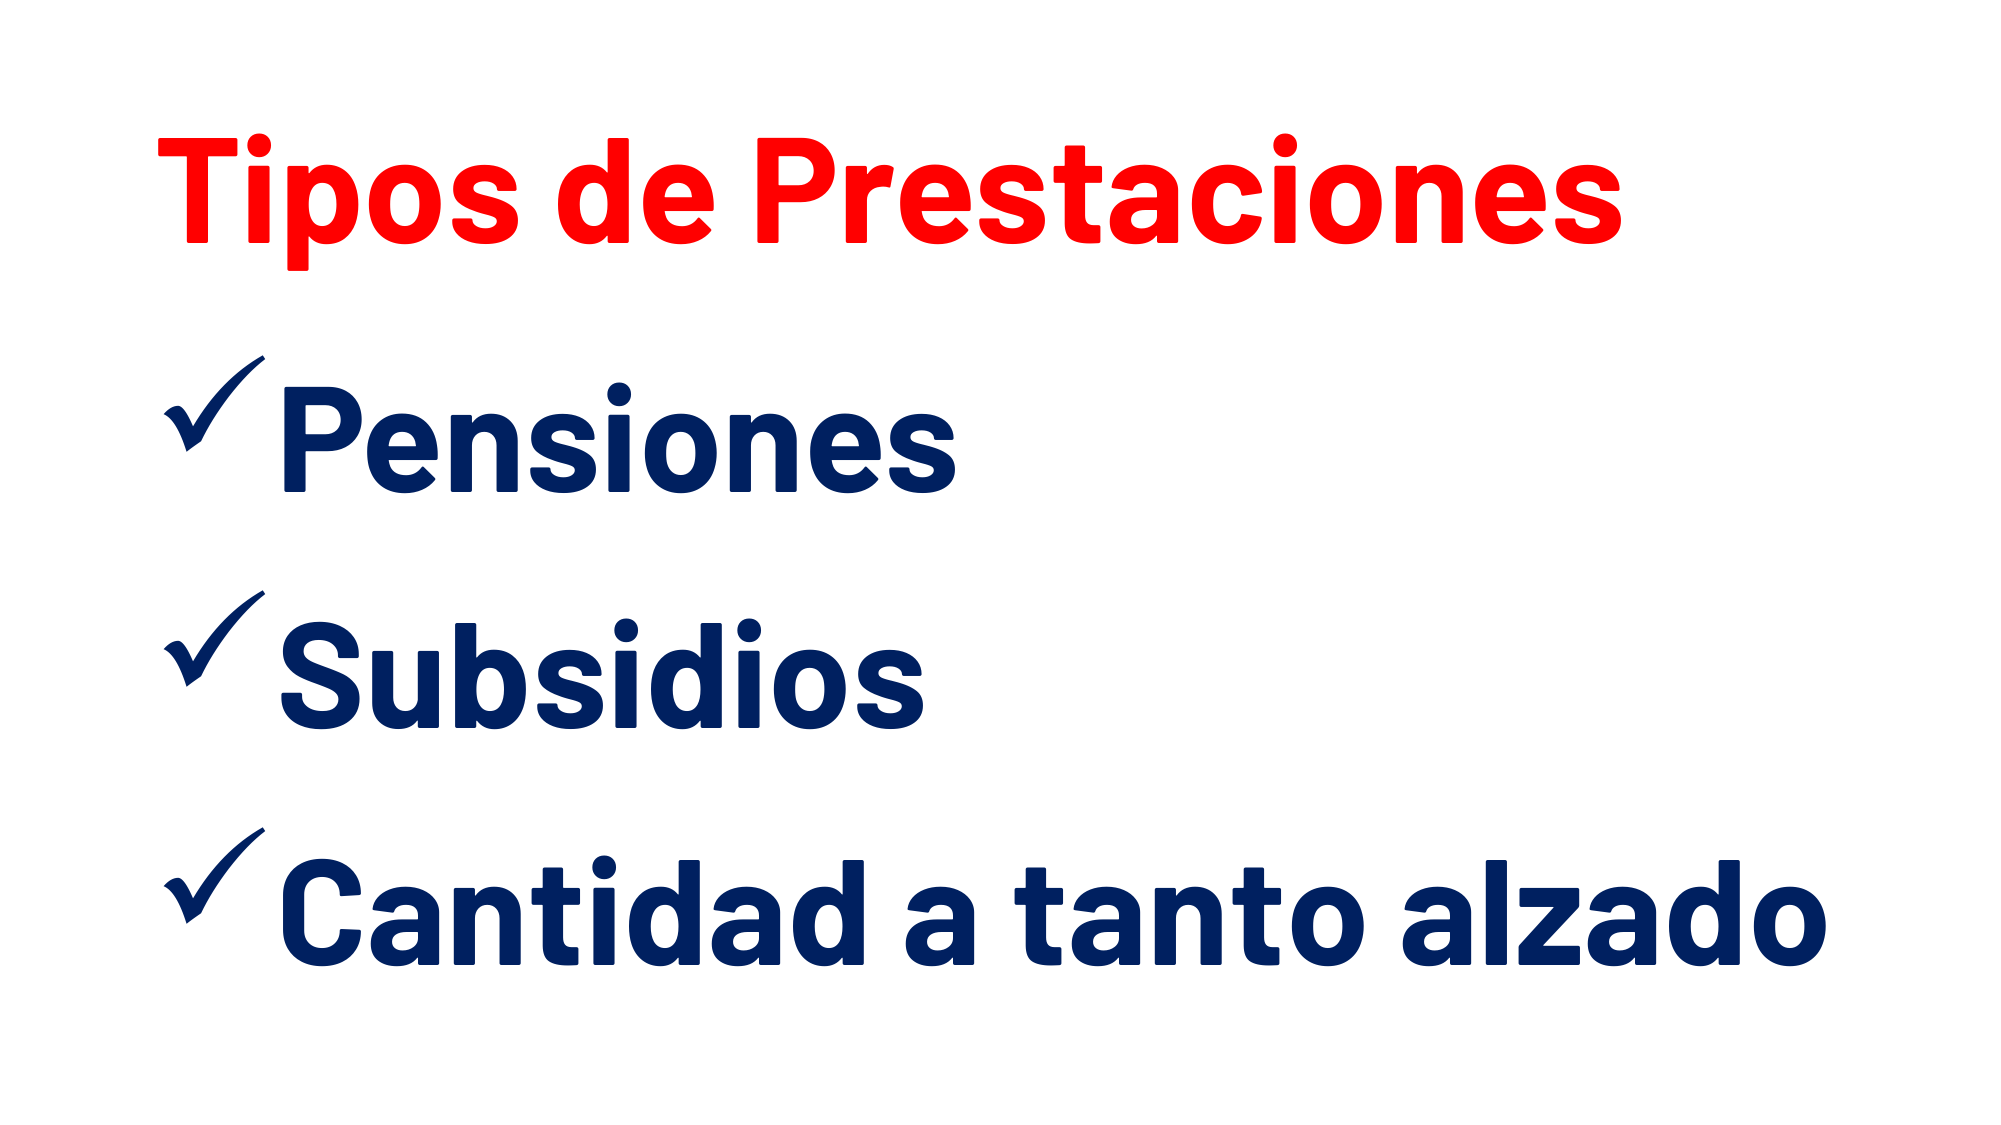

# Tipos de Prestaciones
Pensiones

Subsidios

Cantidad a tanto alzado